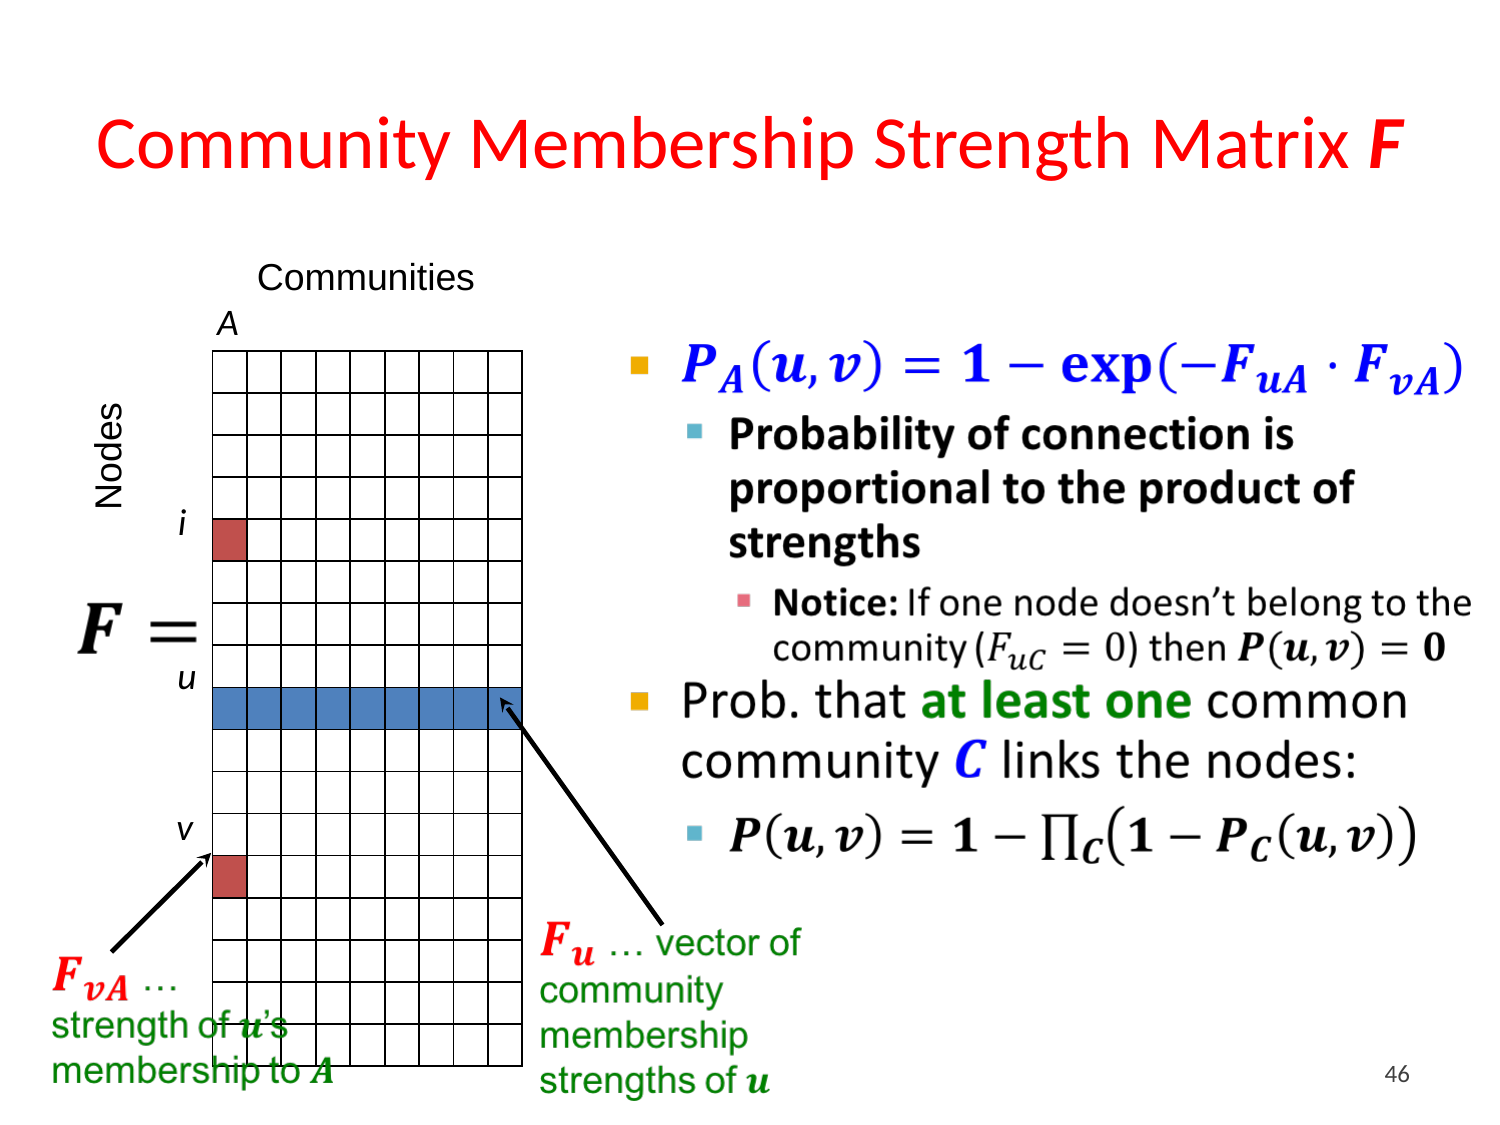

# Community Membership Strength Matrix F
Communities
A

|  |  |  |  |  |  |  |  |  |
| --- | --- | --- | --- | --- | --- | --- | --- | --- |
|  |  |  |  |  |  |  |  |  |
|  |  |  |  |  |  |  |  |  |
|  |  |  |  |  |  |  |  |  |
|  |  |  |  |  |  |  |  |  |
|  |  |  |  |  |  |  |  |  |
|  |  |  |  |  |  |  |  |  |
|  |  |  |  |  |  |  |  |  |
|  |  |  |  |  |  |  |  |  |
|  |  |  |  |  |  |  |  |  |
|  |  |  |  |  |  |  |  |  |
|  |  |  |  |  |  |  |  |  |
|  | j |  |  |  |  |  |  |  |
|  |  |  |  |  |  |  |  |  |
|  |  |  |  |  |  |  |  |  |
|  |  |  |  |  |  |  |  |  |
|  |  |  |  |  |  |  |  |  |
Nodes
i

u
v

46